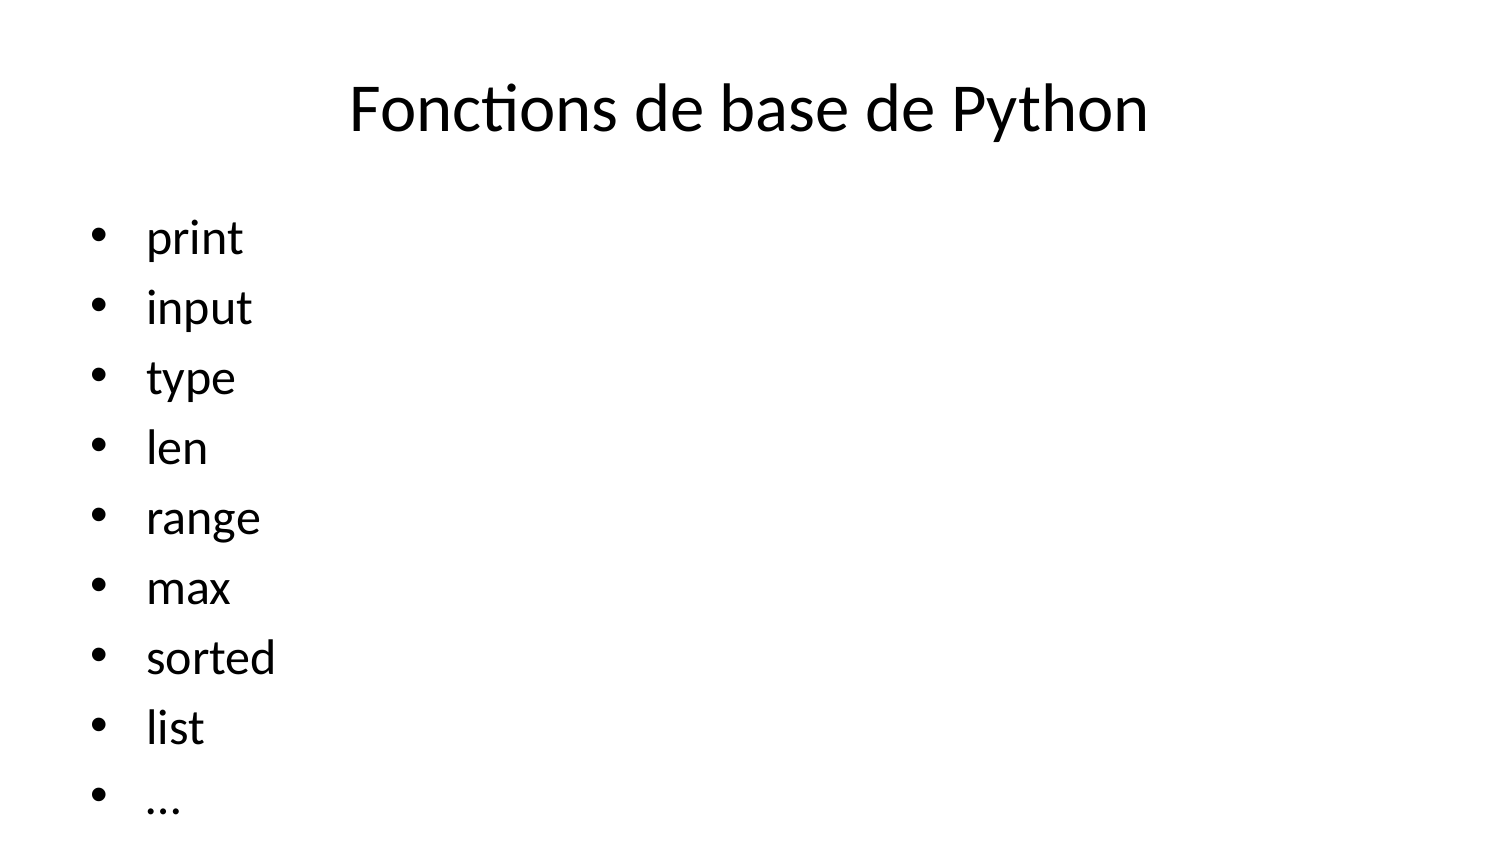

# Fonctions de base de Python
print
input
type
len
range
max
sorted
list
…